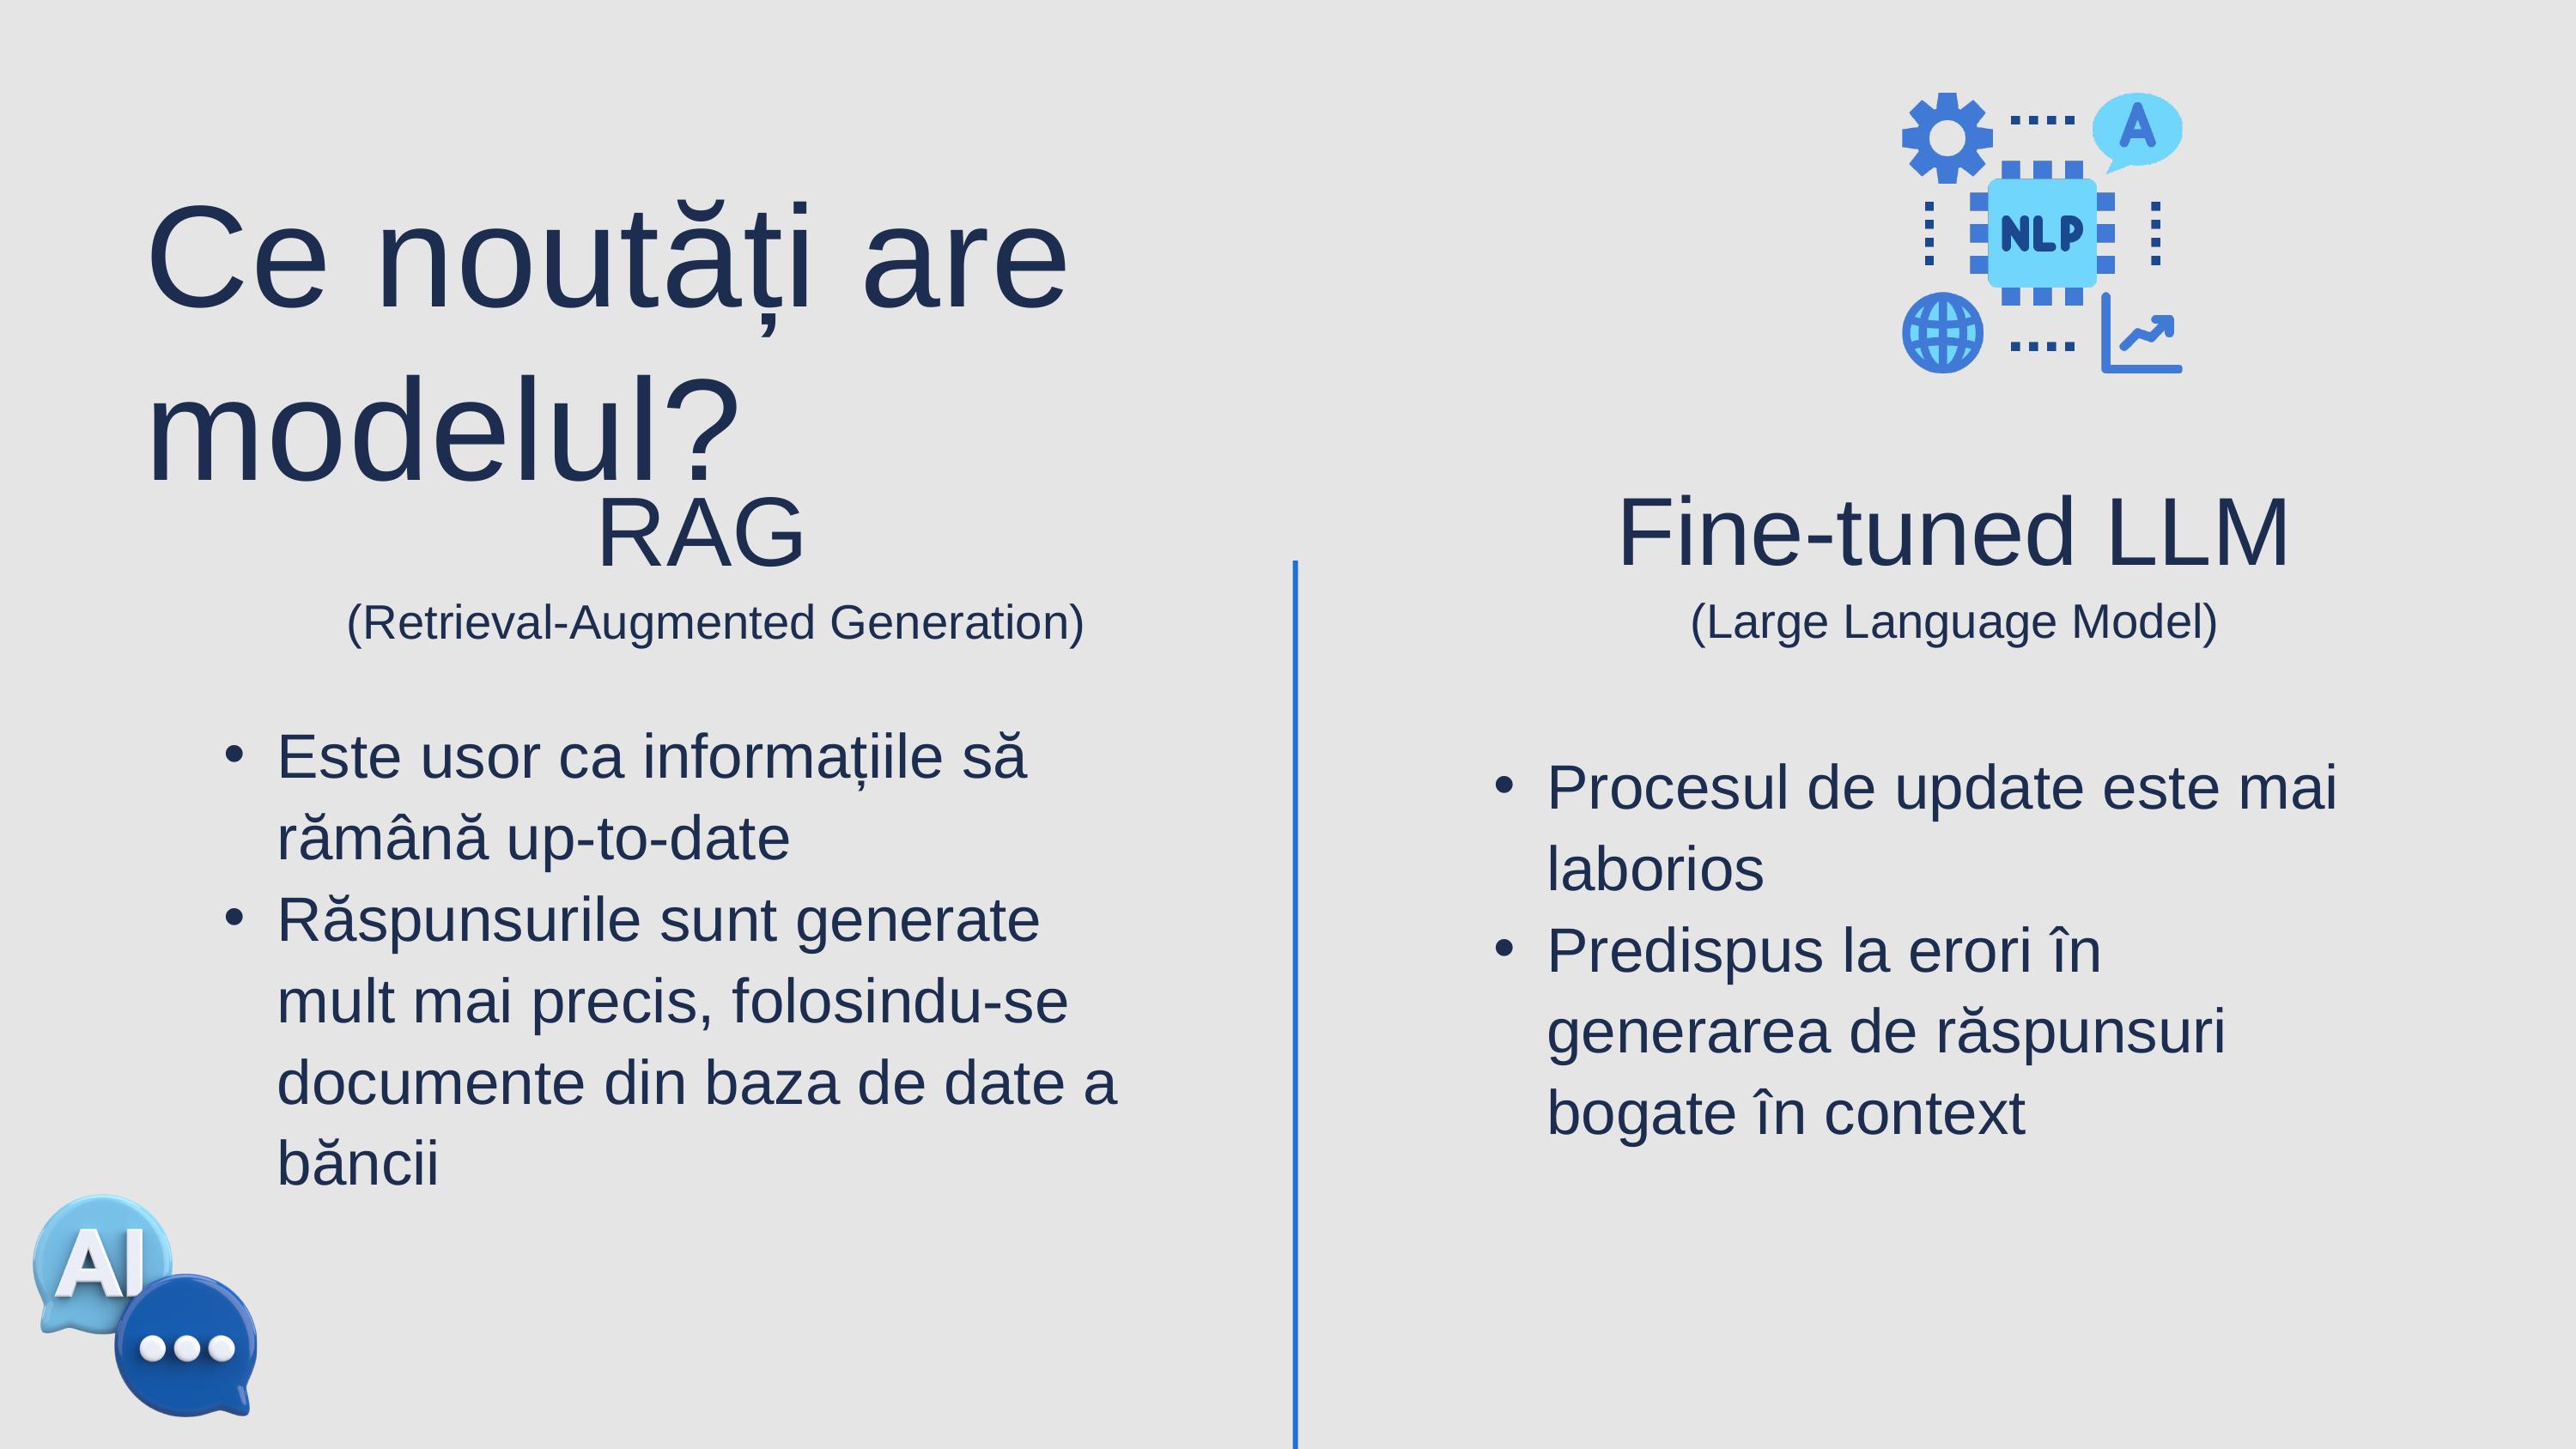

Ce noutăți are modelul?
RAG
(Retrieval-Augmented Generation)
Fine-tuned LLM
(Large Language Model)
Este usor ca informațiile să rămână up-to-date
Răspunsurile sunt generate mult mai precis, folosindu-se documente din baza de date a băncii
Procesul de update este mai laborios
Predispus la erori în generarea de răspunsuri bogate în context